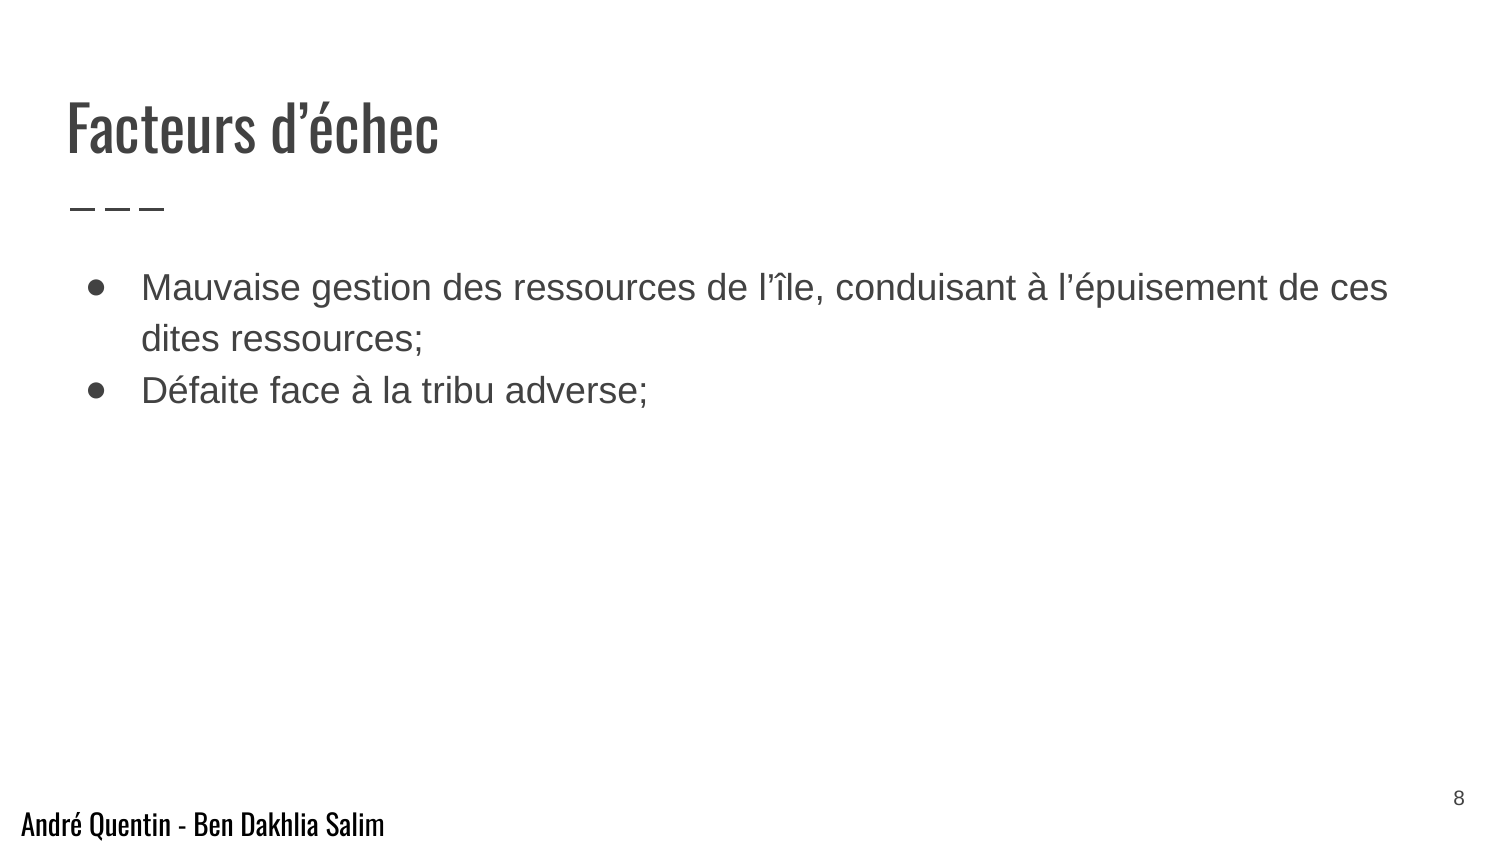

# Facteurs d’échec
Mauvaise gestion des ressources de l’île, conduisant à l’épuisement de ces dites ressources;
Défaite face à la tribu adverse;
8